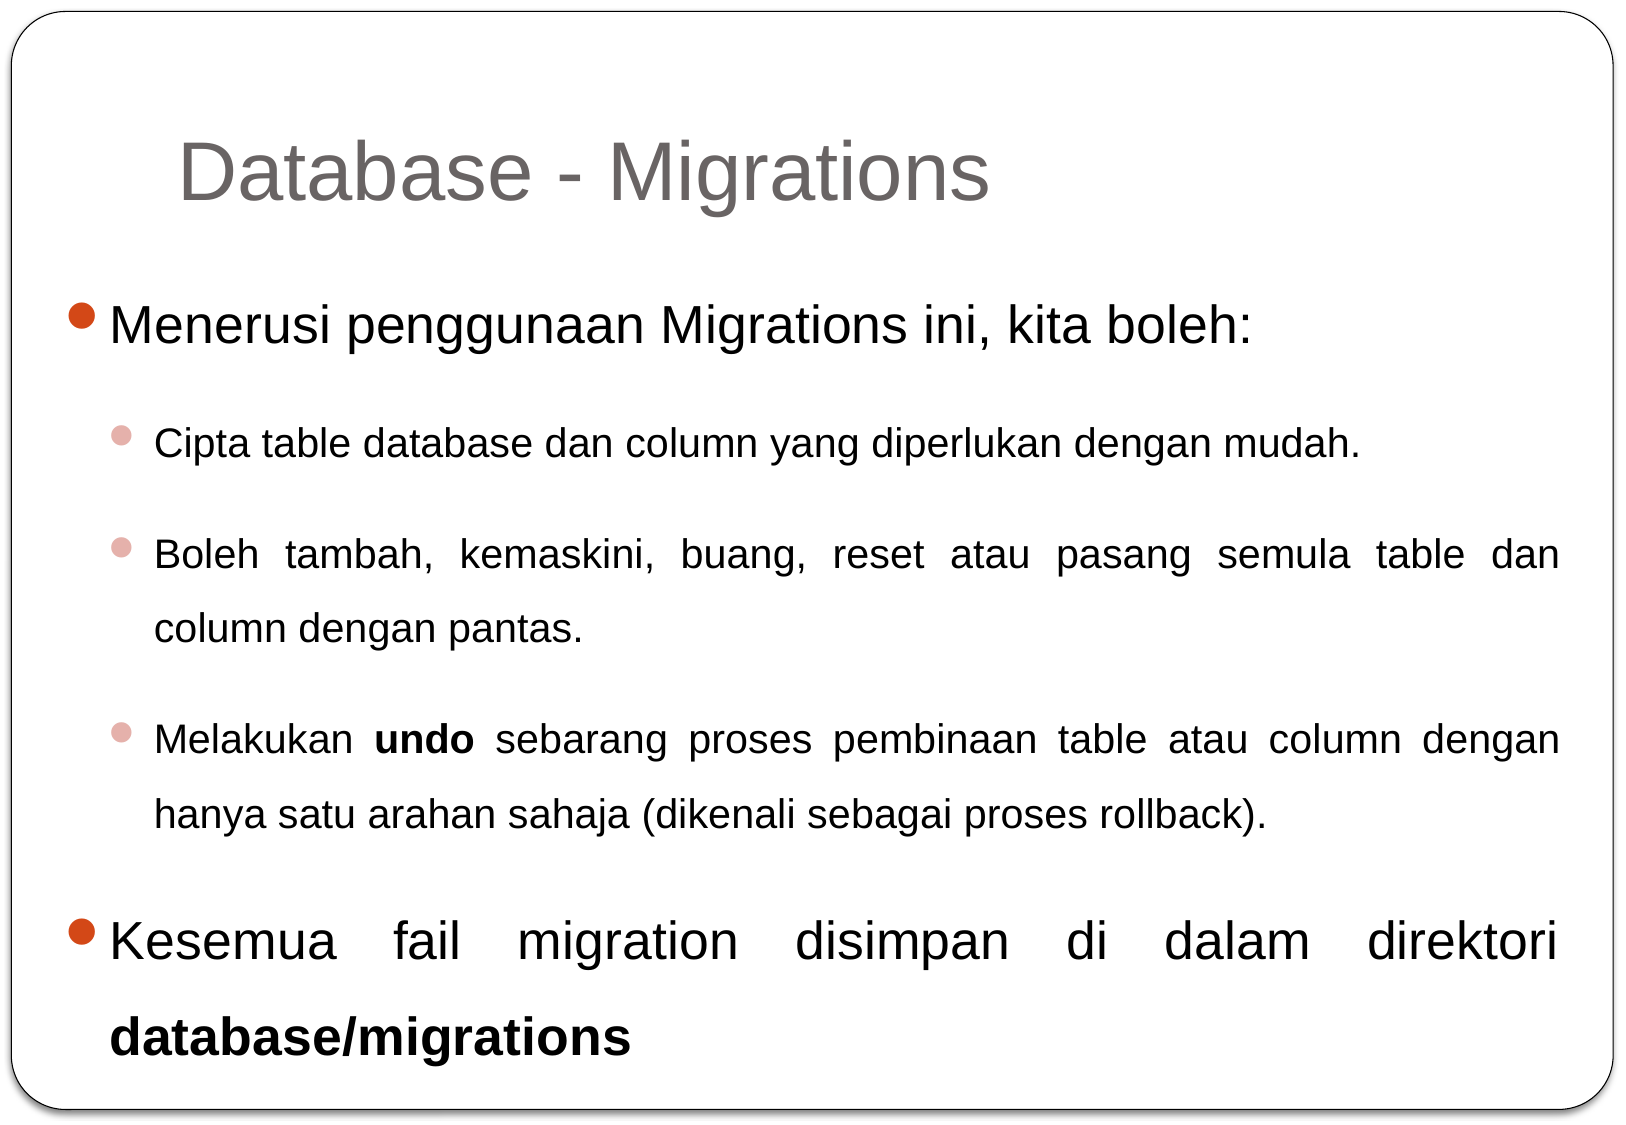

# Database - Migrations
Menerusi penggunaan Migrations ini, kita boleh:
Cipta table database dan column yang diperlukan dengan mudah.
Boleh tambah, kemaskini, buang, reset atau pasang semula table dan column dengan pantas.
Melakukan undo sebarang proses pembinaan table atau column dengan hanya satu arahan sahaja (dikenali sebagai proses rollback).
Kesemua fail migration disimpan di dalam direktori database/migrations